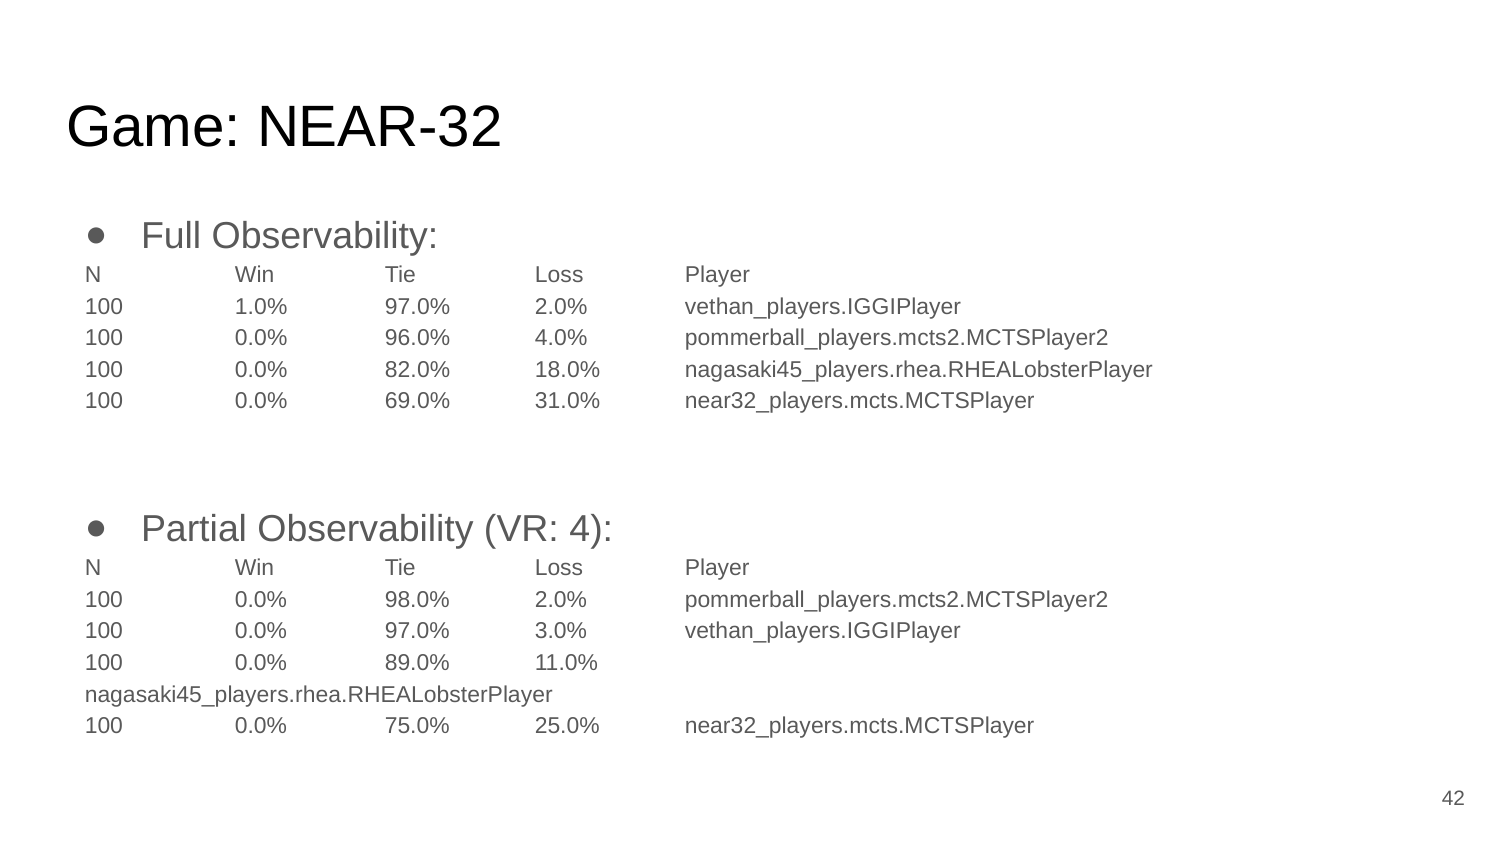

# Game: NEAR-32
Full Observability:
N 	Win 	Tie 	Loss 	Player
100	1.0%	97.0%	2.0%	vethan_players.IGGIPlayer
100	0.0%	96.0%	4.0%	pommerball_players.mcts2.MCTSPlayer2
100	0.0%	82.0%	18.0%	nagasaki45_players.rhea.RHEALobsterPlayer
100	0.0%	69.0%	31.0%	near32_players.mcts.MCTSPlayer
Partial Observability (VR: 4):
N 	Win 	Tie 	Loss 	Player
100	0.0%	98.0%	2.0%	pommerball_players.mcts2.MCTSPlayer2
100	0.0%	97.0%	3.0%	vethan_players.IGGIPlayer
100	0.0%	89.0%	11.0%	nagasaki45_players.rhea.RHEALobsterPlayer
100	0.0%	75.0%	25.0%	near32_players.mcts.MCTSPlayer

42